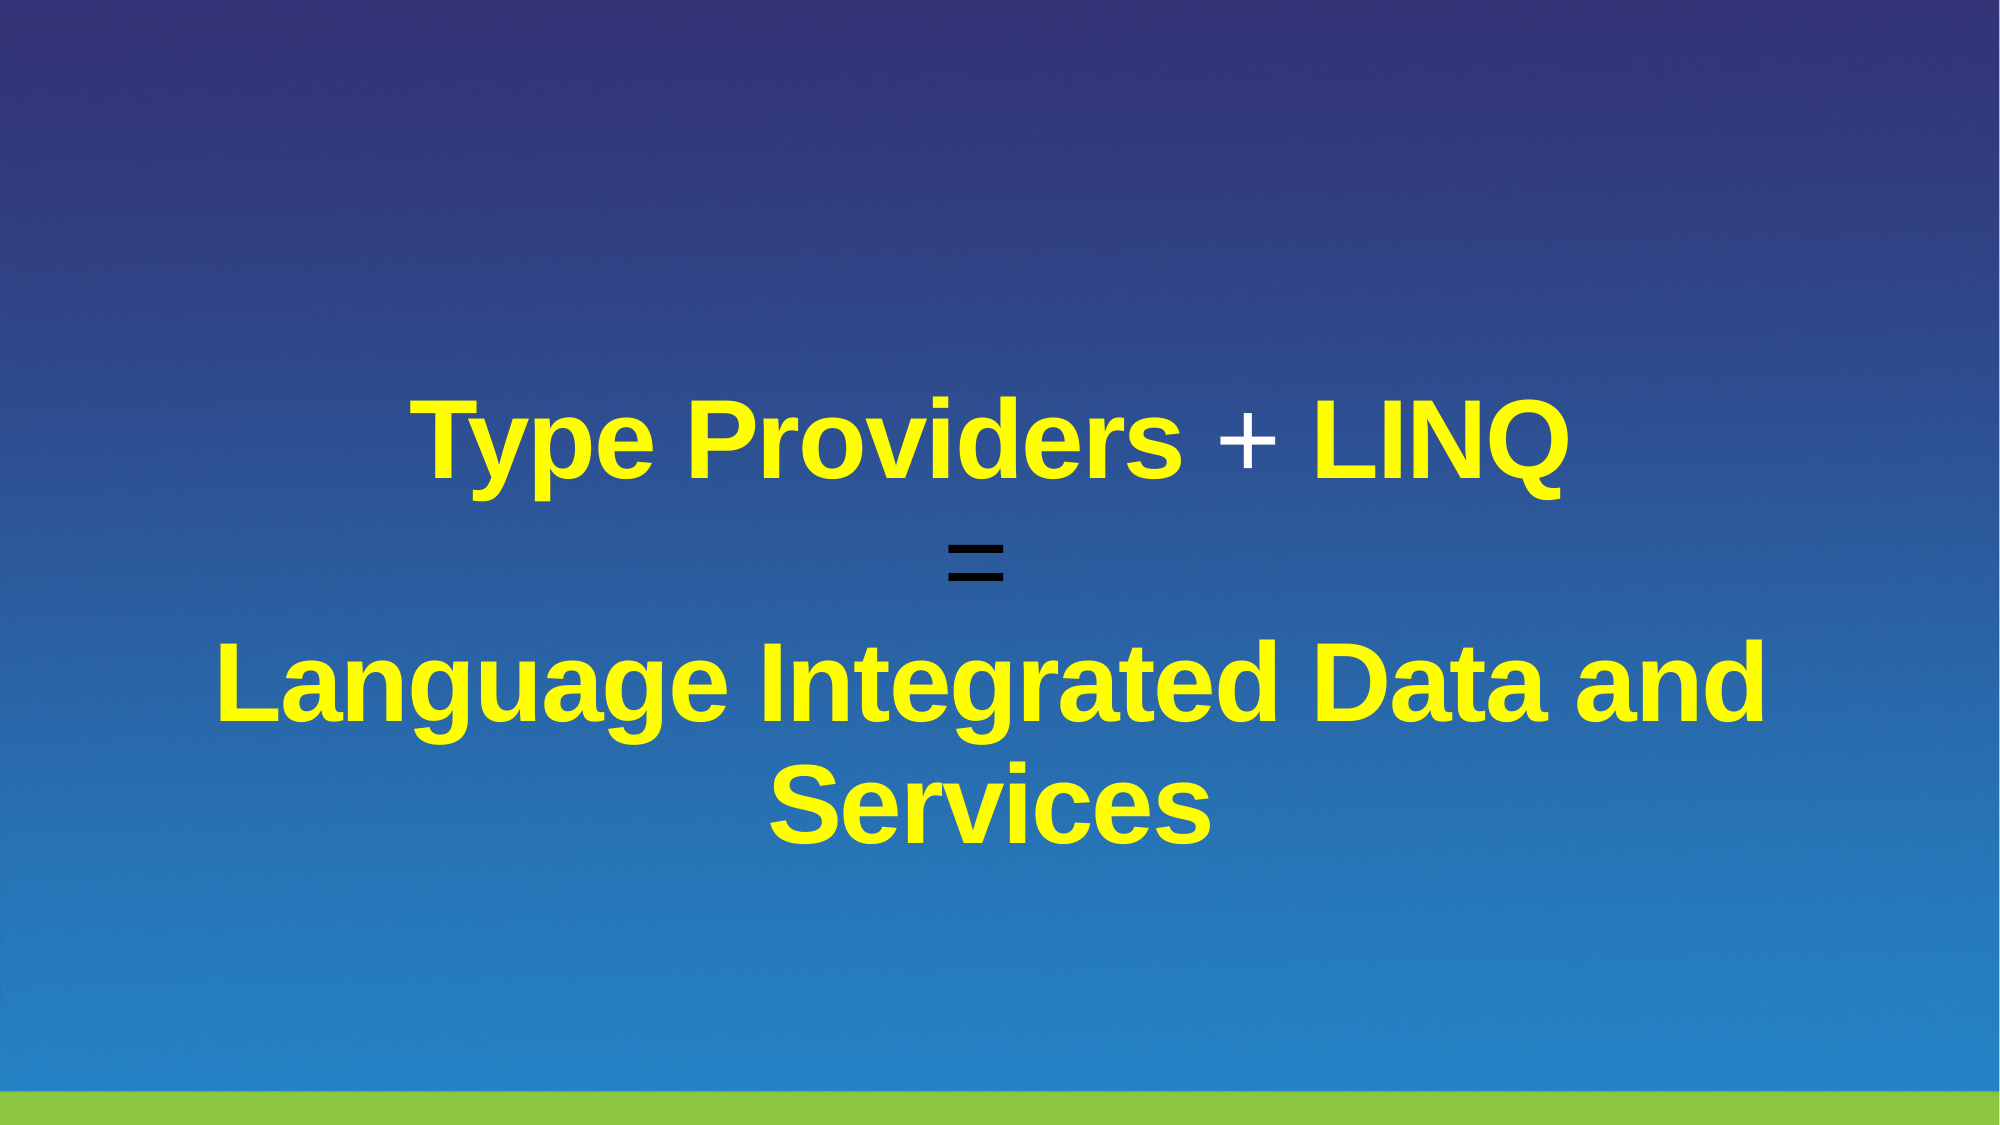

# Type Providers + LINQ = Language Integrated Data and Services